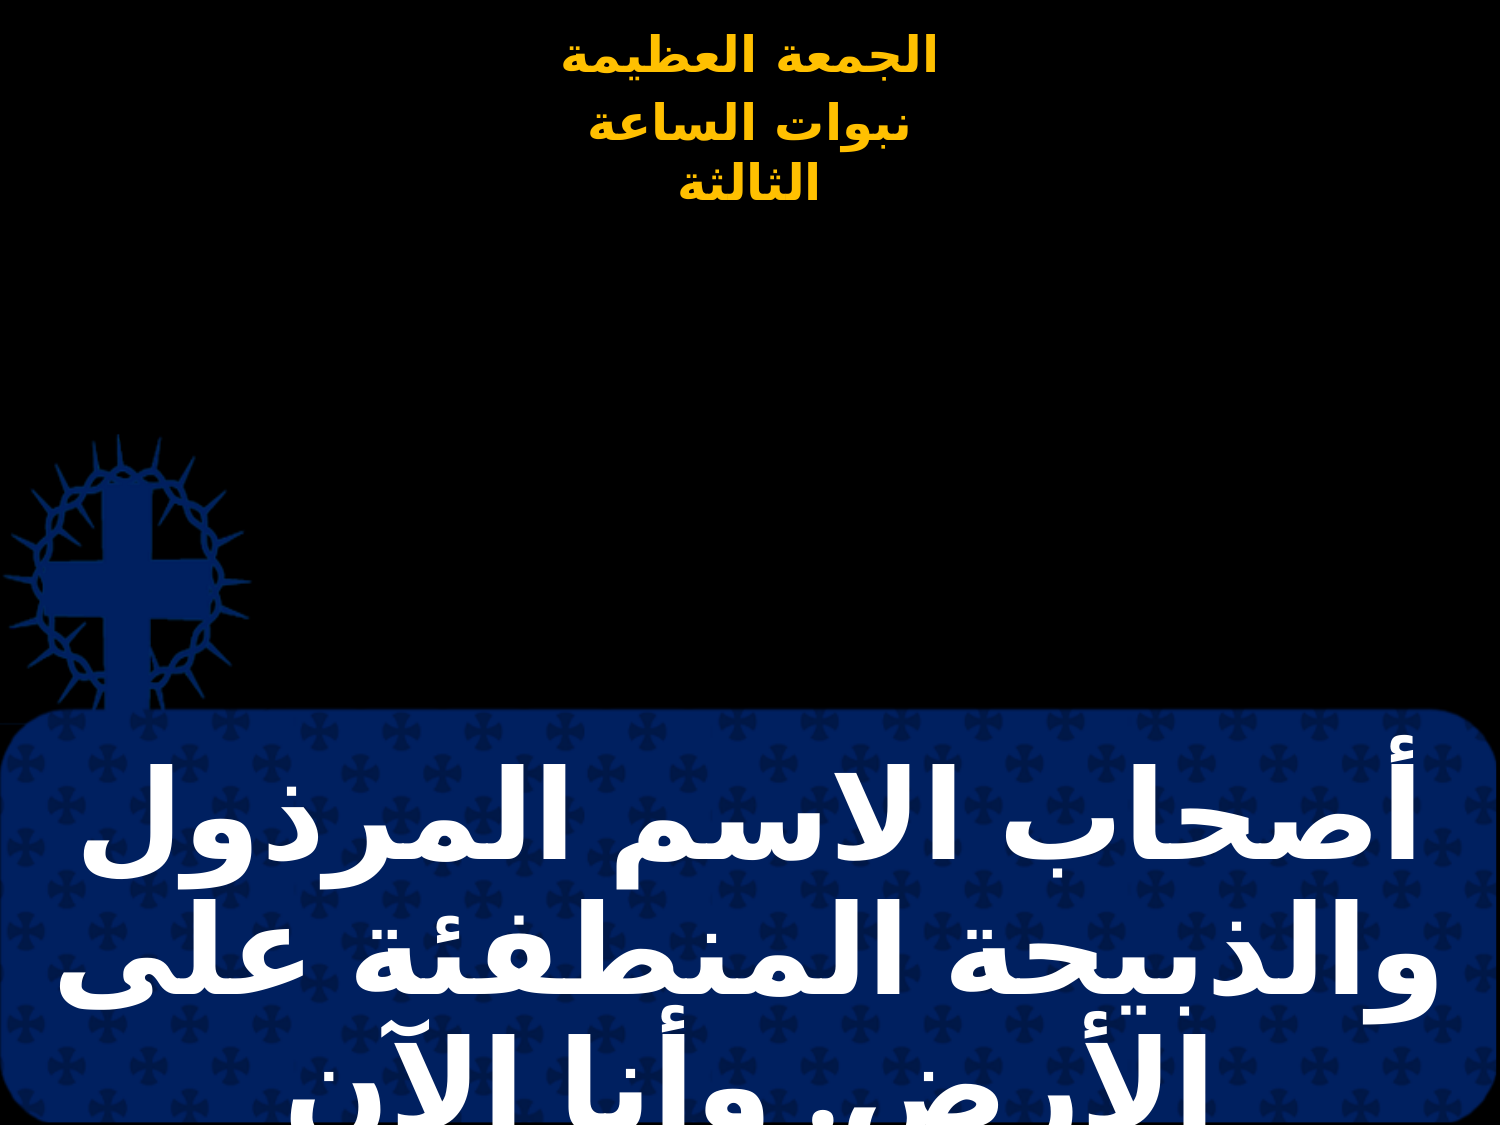

# أصحاب الاسم المرذول والذبيحة المنطفئة على الأرض. وأنا الآن